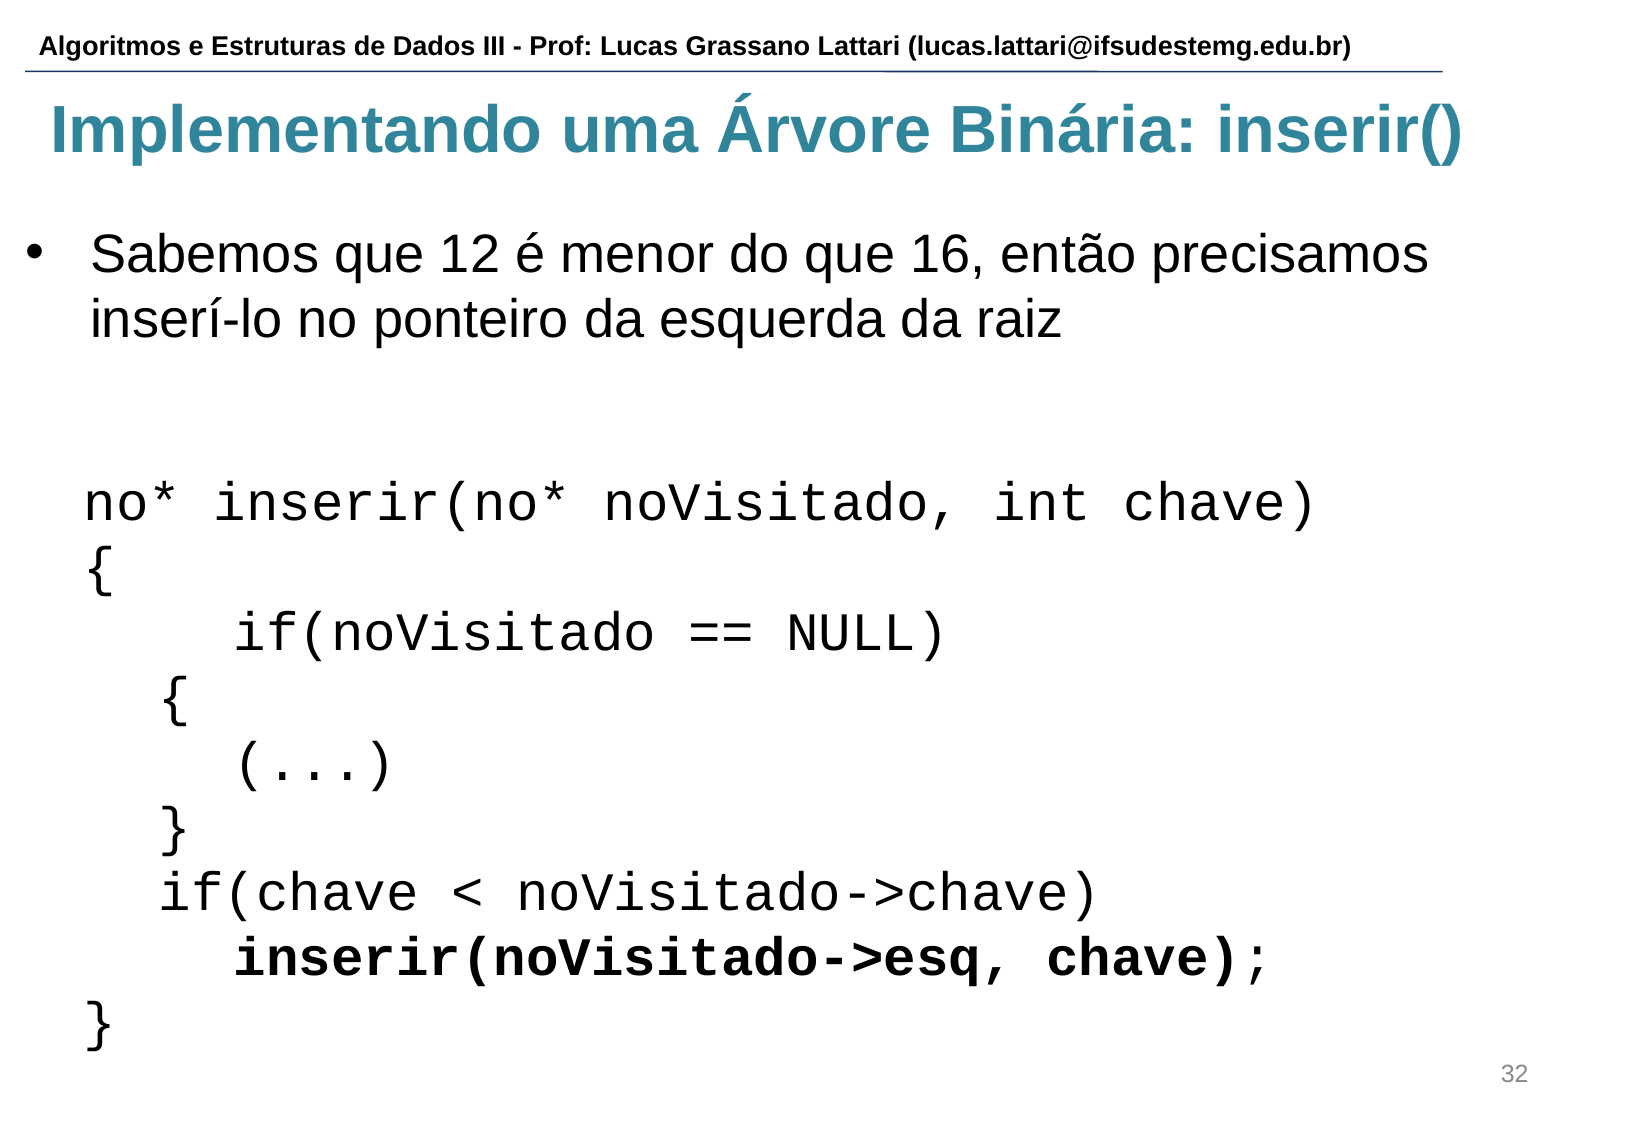

Sabemos que 12 é menor do que 16, então precisamos inserí-lo no ponteiro da esquerda da raiz
# Implementando uma Árvore Binária: inserir()

no* inserir(no* noVisitado, int chave)
{
	if(noVisitado == NULL)
{
	(...)
}
if(chave < noVisitado->chave)
	inserir(noVisitado->esq, chave);
}
32